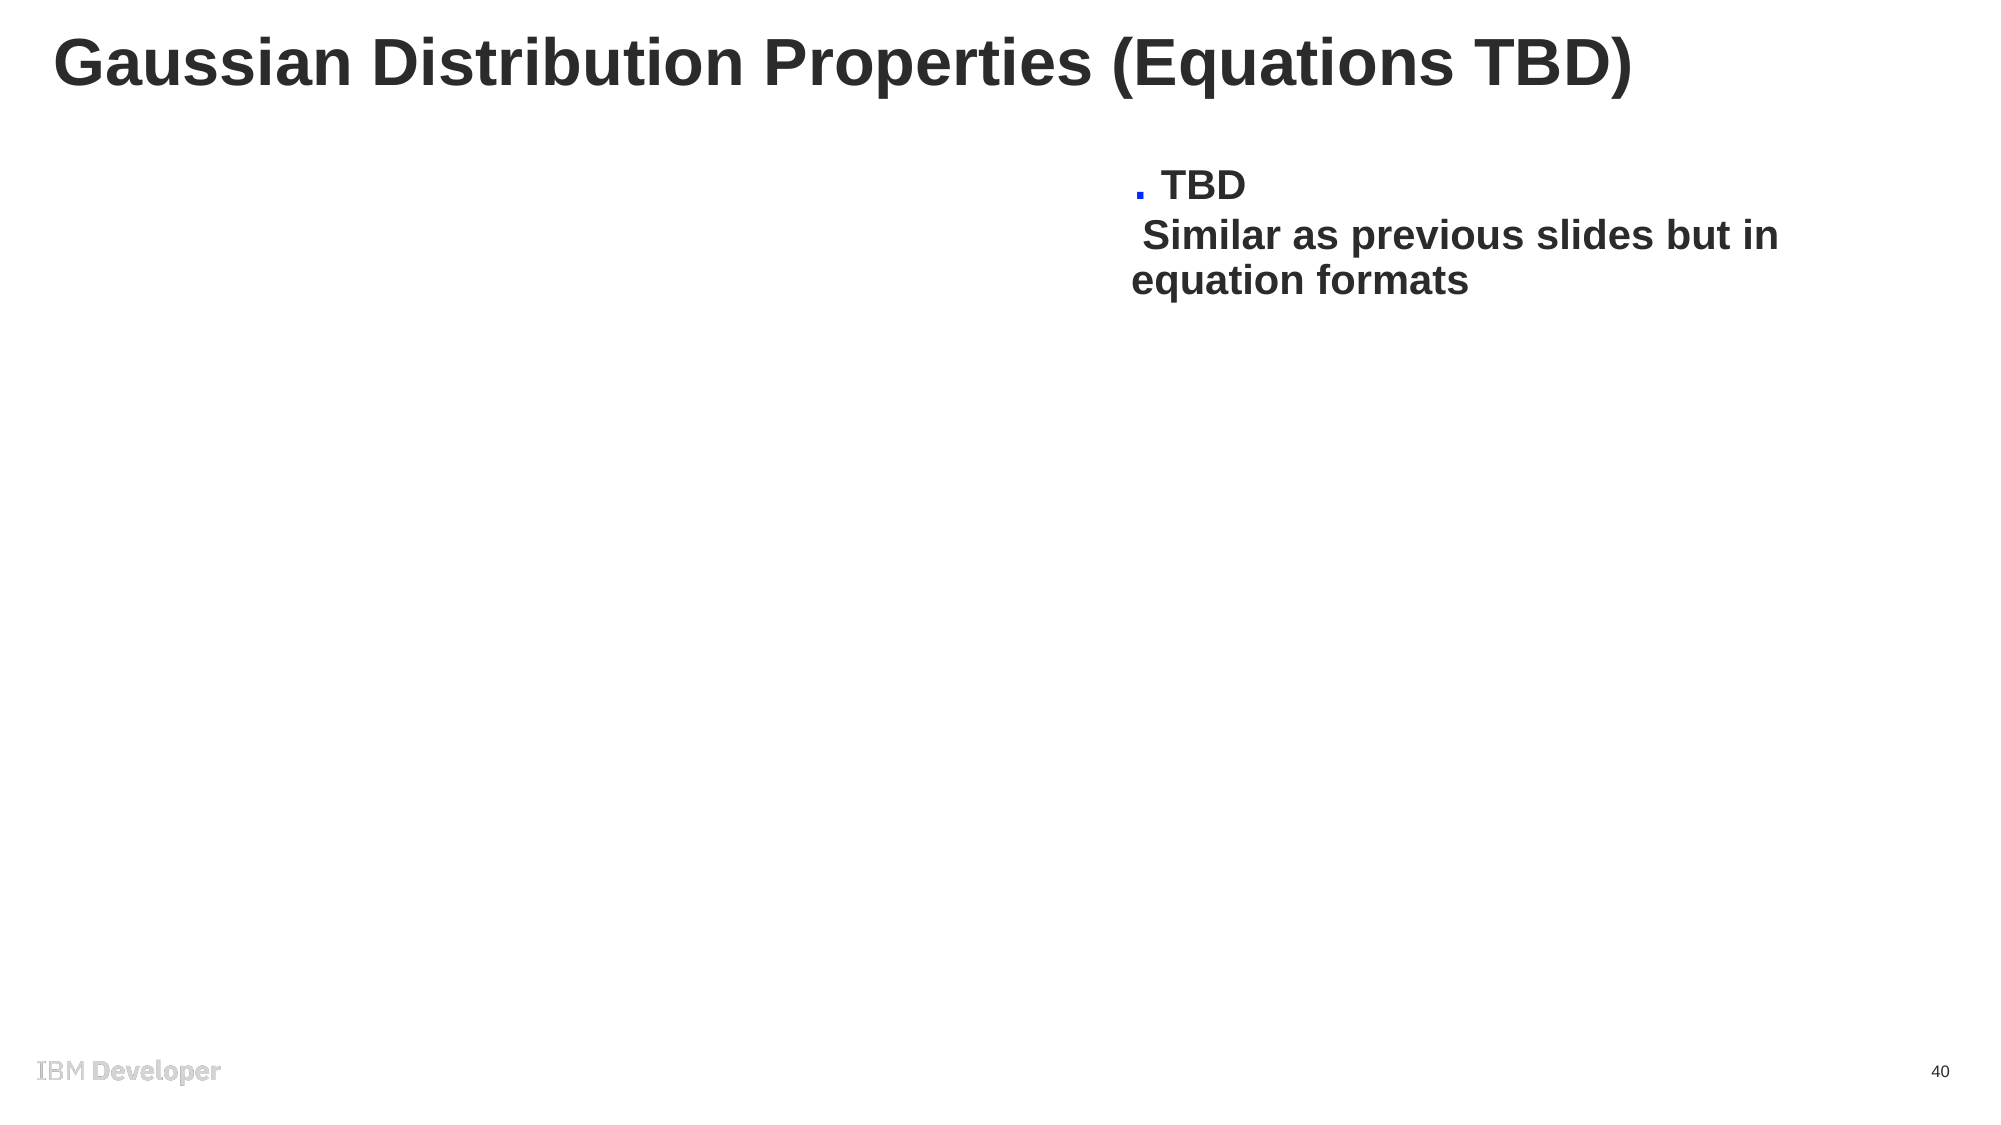

# Gaussian Distribution Properties (Equations TBD)
. TBD
 Similar as previous slides but in equation formats

40